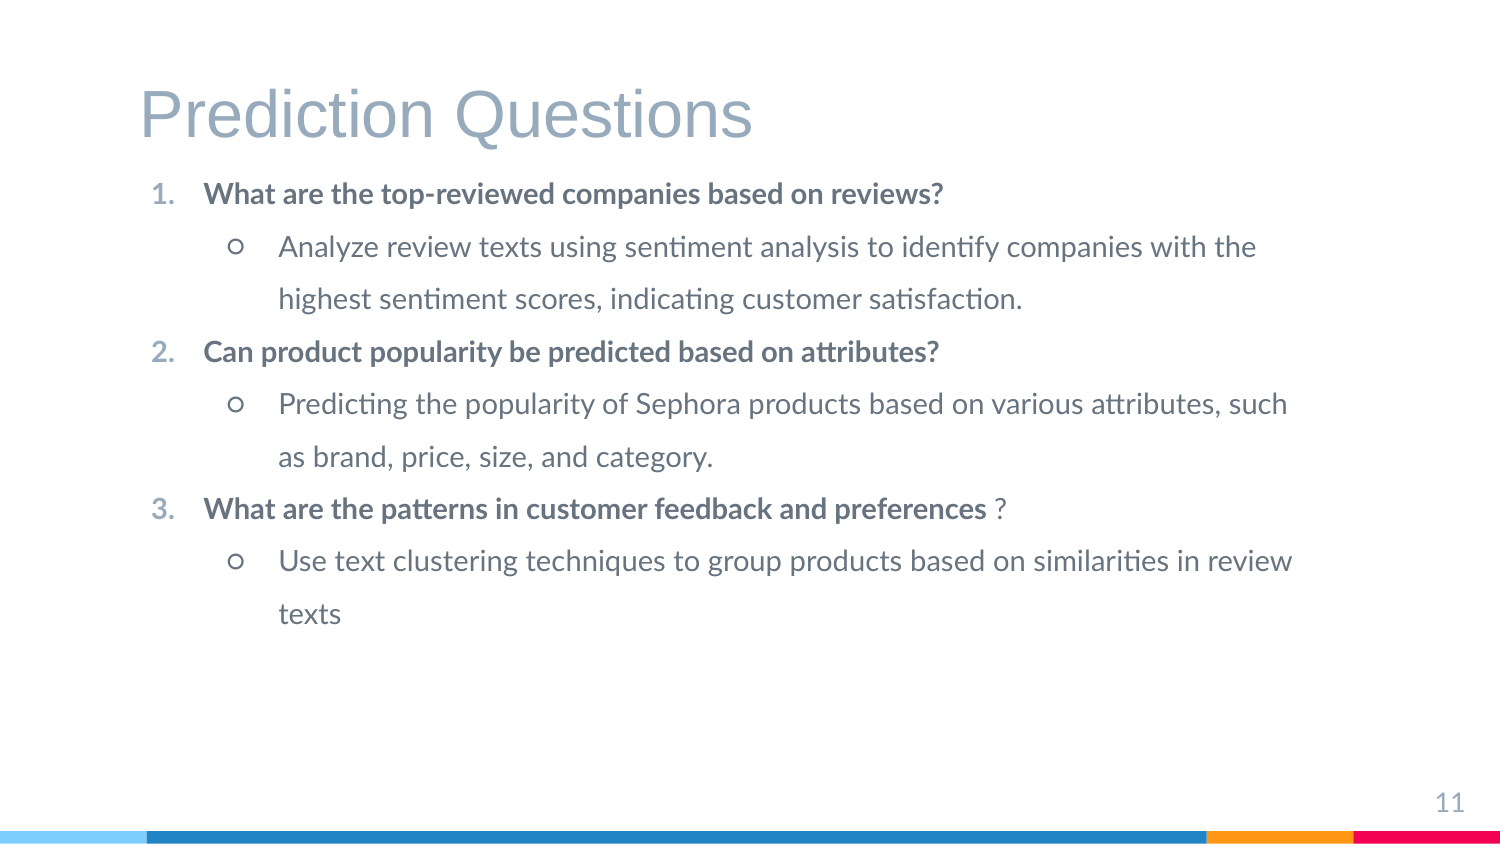

# Prediction Questions
What are the top-reviewed companies based on reviews?
Analyze review texts using sentiment analysis to identify companies with the highest sentiment scores, indicating customer satisfaction.
Can product popularity be predicted based on attributes?
Predicting the popularity of Sephora products based on various attributes, such as brand, price, size, and category.
What are the patterns in customer feedback and preferences ?
Use text clustering techniques to group products based on similarities in review texts
11